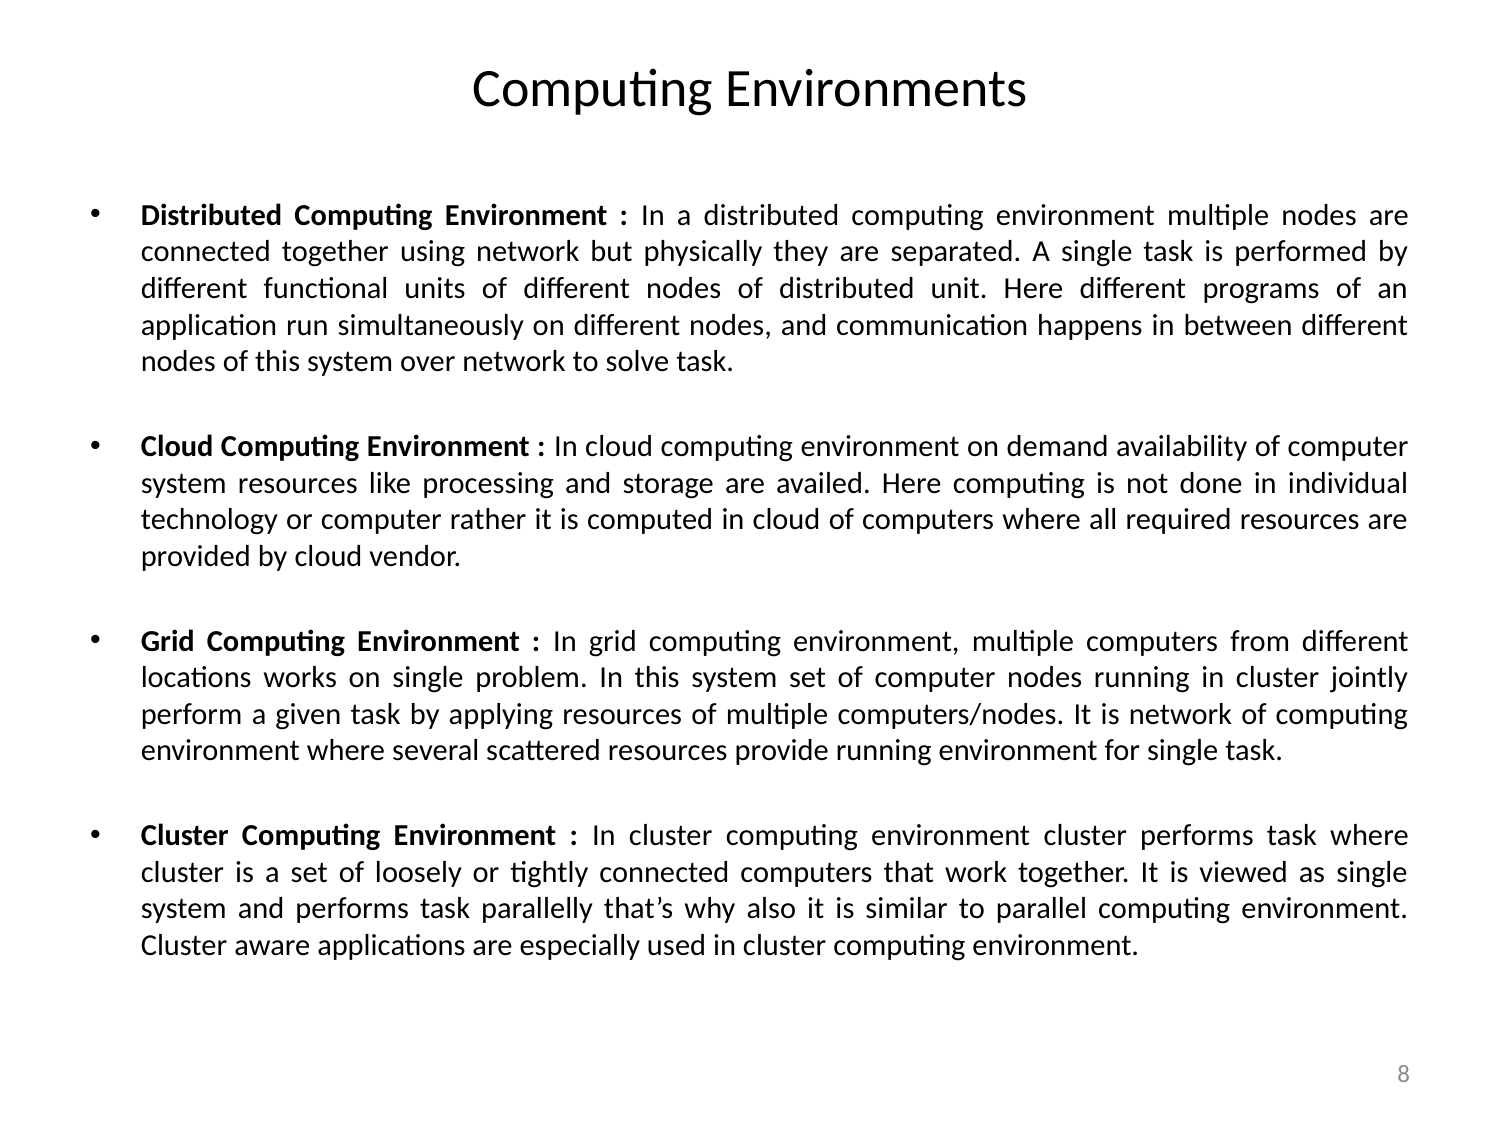

# Computing Environments
Distributed Computing Environment : In a distributed computing environment multiple nodes are connected together using network but physically they are separated. A single task is performed by different functional units of different nodes of distributed unit. Here different programs of an application run simultaneously on different nodes, and communication happens in between different nodes of this system over network to solve task.

Cloud Computing Environment : In cloud computing environment on demand availability of computer system resources like processing and storage are availed. Here computing is not done in individual technology or computer rather it is computed in cloud of computers where all required resources are provided by cloud vendor.

Grid Computing Environment : In grid computing environment, multiple computers from different locations works on single problem. In this system set of computer nodes running in cluster jointly perform a given task by applying resources of multiple computers/nodes. It is network of computing environment where several scattered resources provide running environment for single task.

Cluster Computing Environment : In cluster computing environment cluster performs task where cluster is a set of loosely or tightly connected computers that work together. It is viewed as single system and performs task parallelly that’s why also it is similar to parallel computing environment. Cluster aware applications are especially used in cluster computing environment.

8